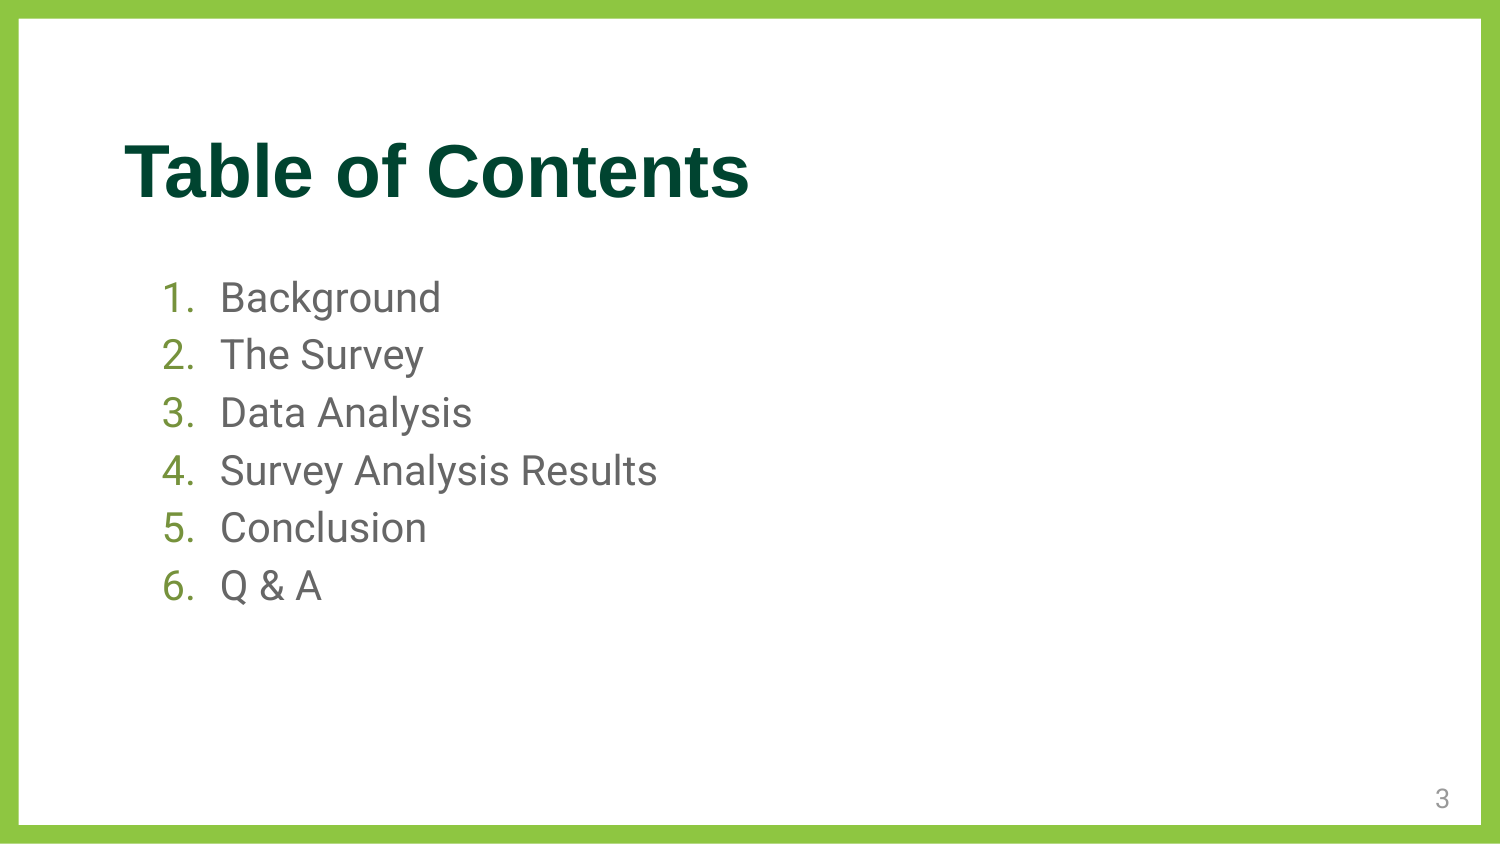

Table of Contents
Background
The Survey
Data Analysis
Survey Analysis Results
Conclusion
Q & A
3